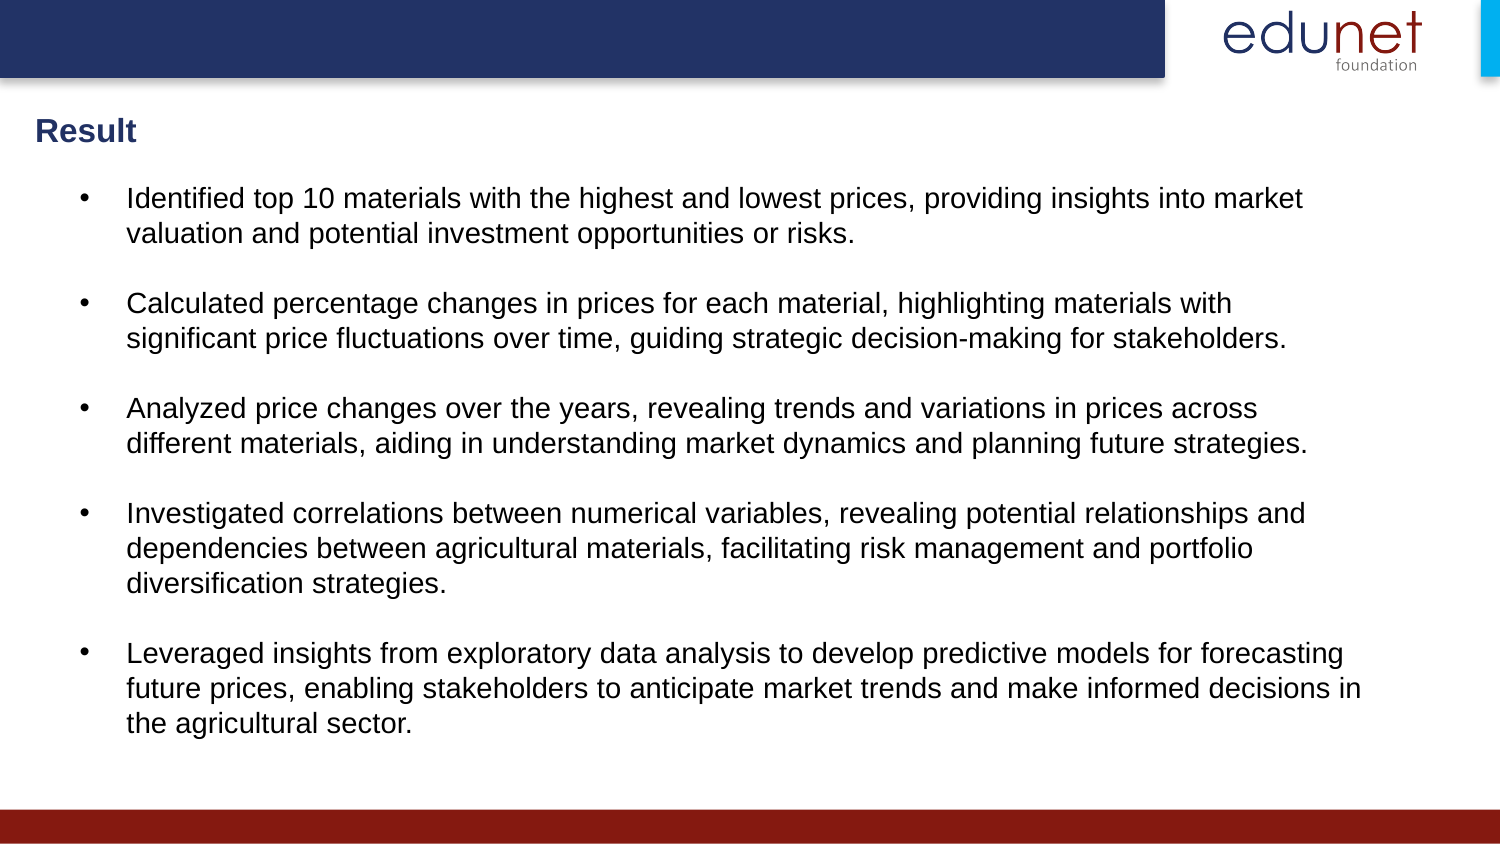

Result
Identified top 10 materials with the highest and lowest prices, providing insights into market valuation and potential investment opportunities or risks.

Calculated percentage changes in prices for each material, highlighting materials with significant price fluctuations over time, guiding strategic decision-making for stakeholders.

Analyzed price changes over the years, revealing trends and variations in prices across different materials, aiding in understanding market dynamics and planning future strategies.

Investigated correlations between numerical variables, revealing potential relationships and dependencies between agricultural materials, facilitating risk management and portfolio diversification strategies.

Leveraged insights from exploratory data analysis to develop predictive models for forecasting future prices, enabling stakeholders to anticipate market trends and make informed decisions in the agricultural sector.